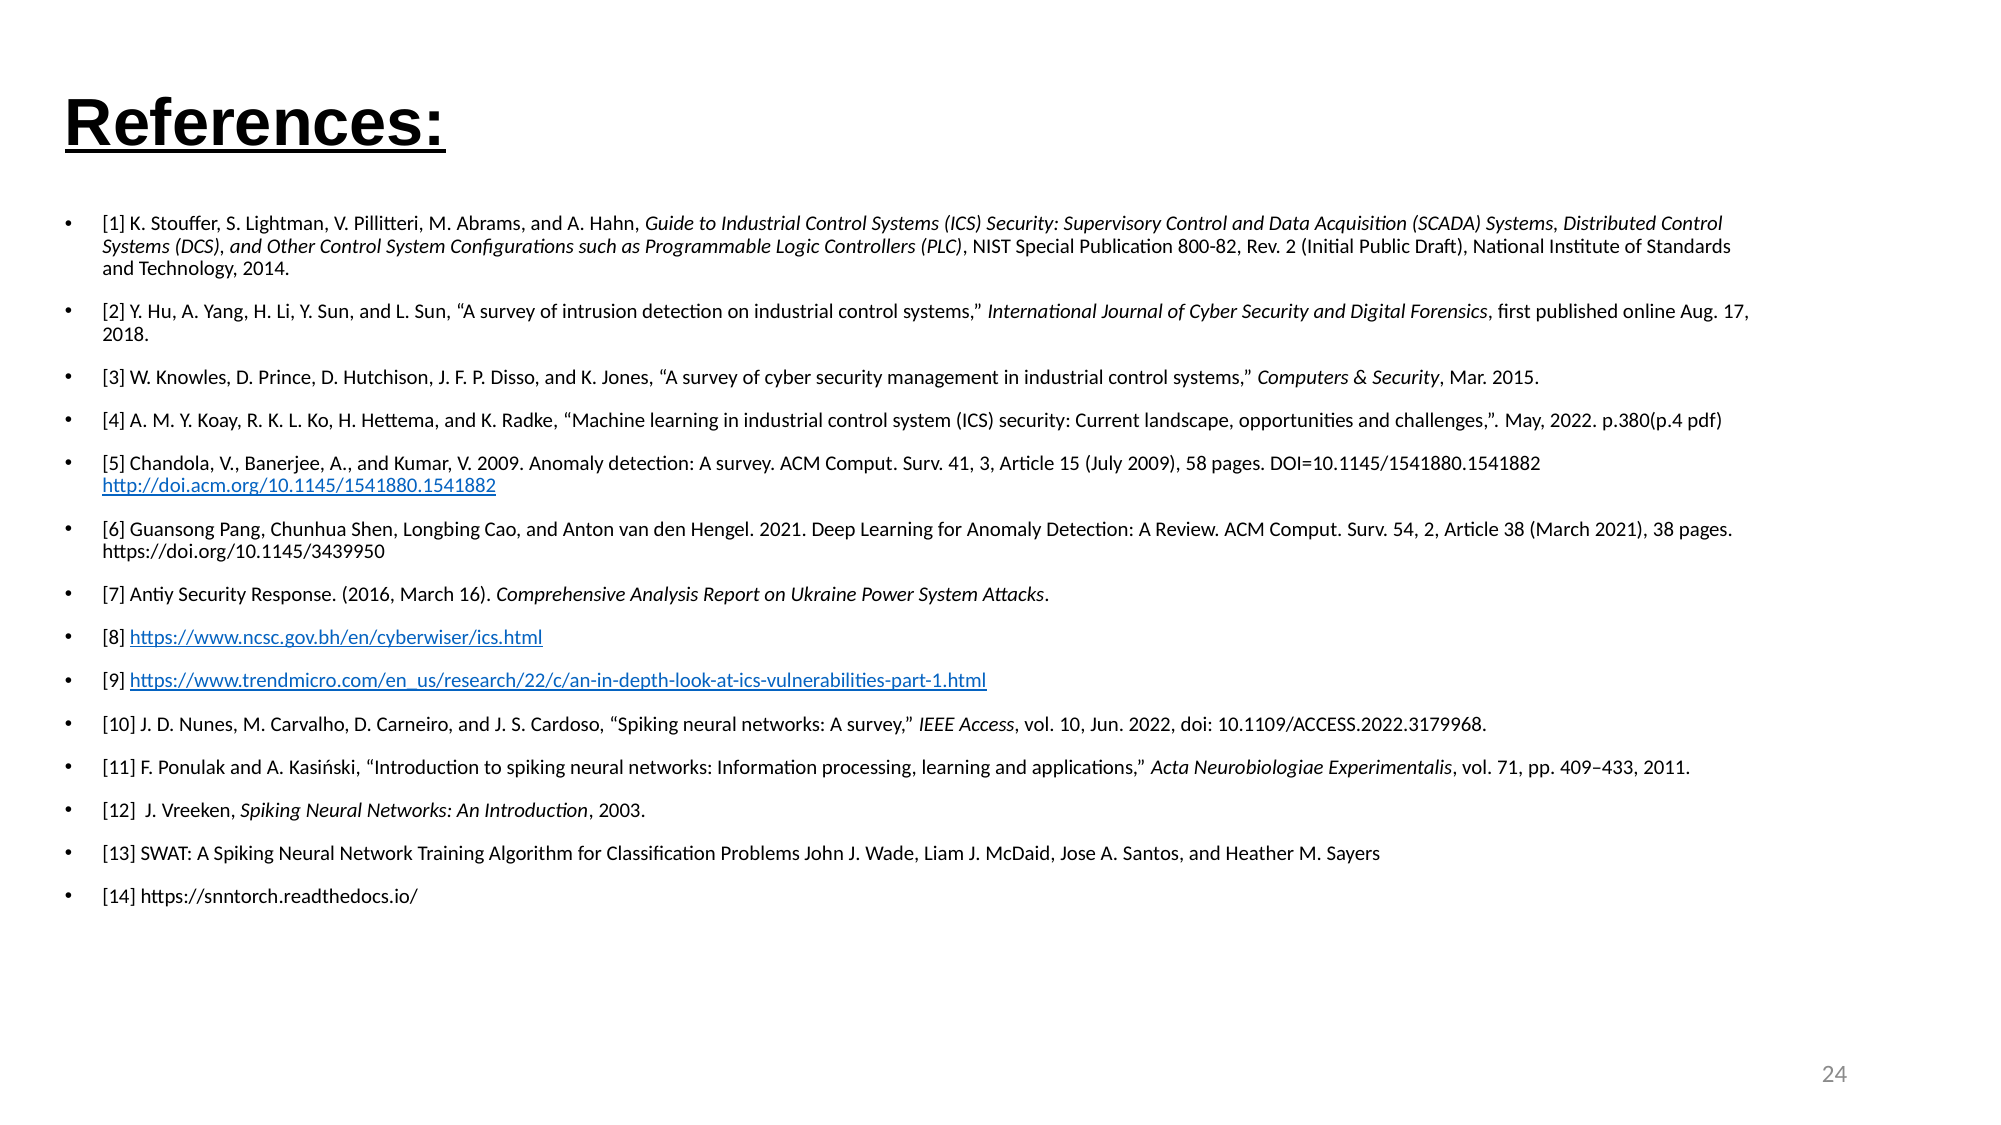

# References:
[1] K. Stouffer, S. Lightman, V. Pillitteri, M. Abrams, and A. Hahn, Guide to Industrial Control Systems (ICS) Security: Supervisory Control and Data Acquisition (SCADA) Systems, Distributed Control Systems (DCS), and Other Control System Configurations such as Programmable Logic Controllers (PLC), NIST Special Publication 800-82, Rev. 2 (Initial Public Draft), National Institute of Standards and Technology, 2014.
[2] Y. Hu, A. Yang, H. Li, Y. Sun, and L. Sun, “A survey of intrusion detection on industrial control systems,” International Journal of Cyber Security and Digital Forensics, first published online Aug. 17, 2018.
[3] W. Knowles, D. Prince, D. Hutchison, J. F. P. Disso, and K. Jones, “A survey of cyber security management in industrial control systems,” Computers & Security, Mar. 2015.
[4] A. M. Y. Koay, R. K. L. Ko, H. Hettema, and K. Radke, “Machine learning in industrial control system (ICS) security: Current landscape, opportunities and challenges,”. May, 2022. p.380(p.4 pdf)
[5] Chandola, V., Banerjee, A., and Kumar, V. 2009. Anomaly detection: A survey. ACM Comput. Surv. 41, 3, Article 15 (July 2009), 58 pages. DOI=10.1145/1541880.1541882 http://doi.acm.org/10.1145/1541880.1541882
[6] Guansong Pang, Chunhua Shen, Longbing Cao, and Anton van den Hengel. 2021. Deep Learning for Anomaly Detection: A Review. ACM Comput. Surv. 54, 2, Article 38 (March 2021), 38 pages. https://doi.org/10.1145/3439950
[7] Antiy Security Response. (2016, March 16). Comprehensive Analysis Report on Ukraine Power System Attacks.
[8] https://www.ncsc.gov.bh/en/cyberwiser/ics.html
[9] https://www.trendmicro.com/en_us/research/22/c/an-in-depth-look-at-ics-vulnerabilities-part-1.html
[10] J. D. Nunes, M. Carvalho, D. Carneiro, and J. S. Cardoso, “Spiking neural networks: A survey,” IEEE Access, vol. 10, Jun. 2022, doi: 10.1109/ACCESS.2022.3179968.
[11] F. Ponulak and A. Kasiński, “Introduction to spiking neural networks: Information processing, learning and applications,” Acta Neurobiologiae Experimentalis, vol. 71, pp. 409–433, 2011.
[12]  J. Vreeken, Spiking Neural Networks: An Introduction, 2003.
[13] SWAT: A Spiking Neural Network Training Algorithm for Classification Problems John J. Wade, Liam J. McDaid, Jose A. Santos, and Heather M. Sayers
[14] https://snntorch.readthedocs.io/
24